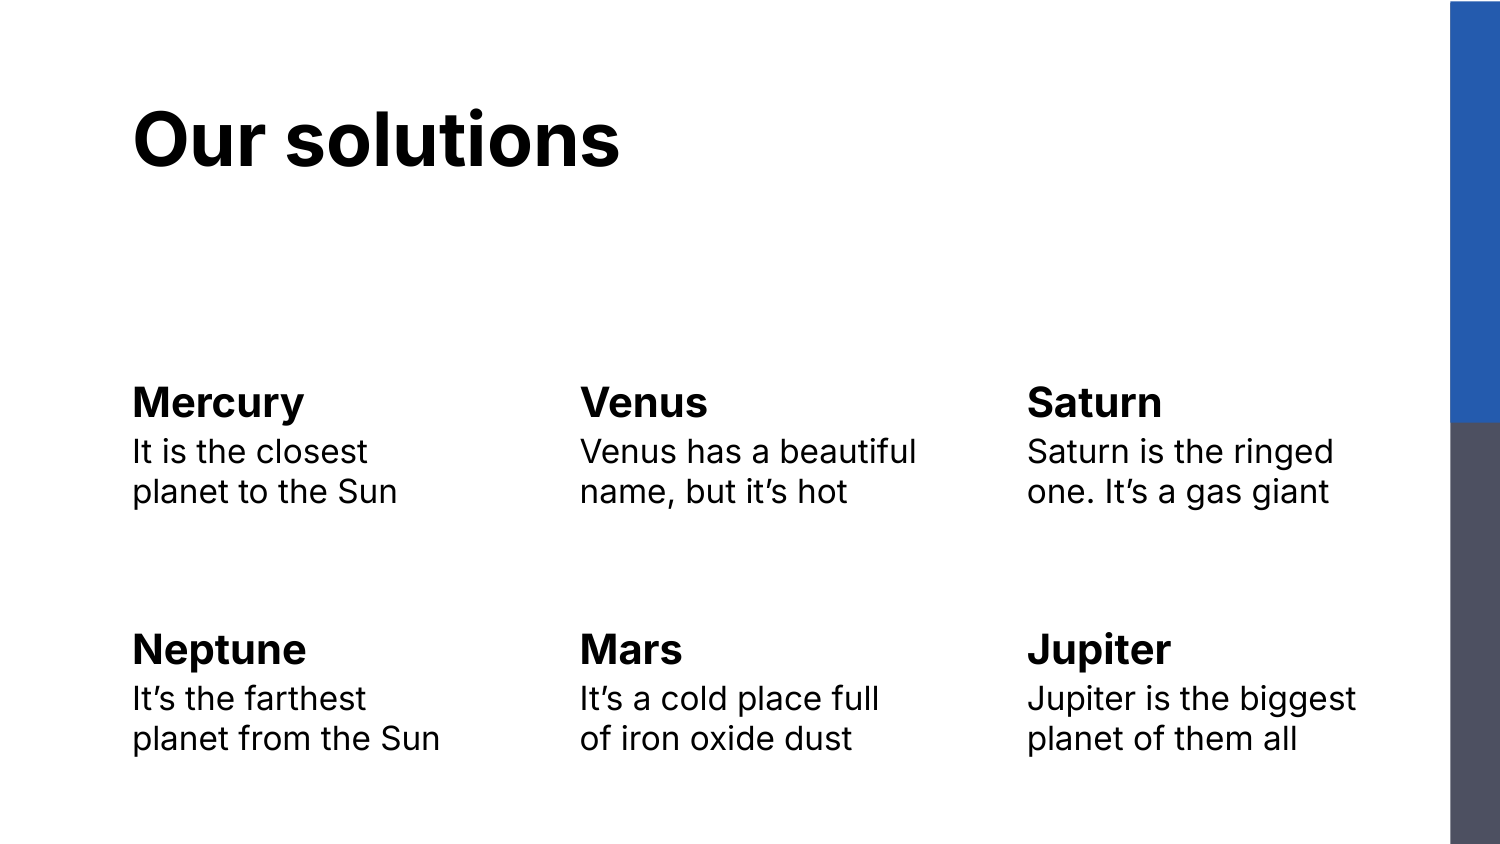

# Our solutions
Mercury
Venus
Saturn
It is the closest planet to the Sun
Venus has a beautiful name, but it’s hot
Saturn is the ringed one. It’s a gas giant
Neptune
Mars
Jupiter
It’s the farthest planet from the Sun
It’s a cold place full of iron oxide dust
Jupiter is the biggest planet of them all